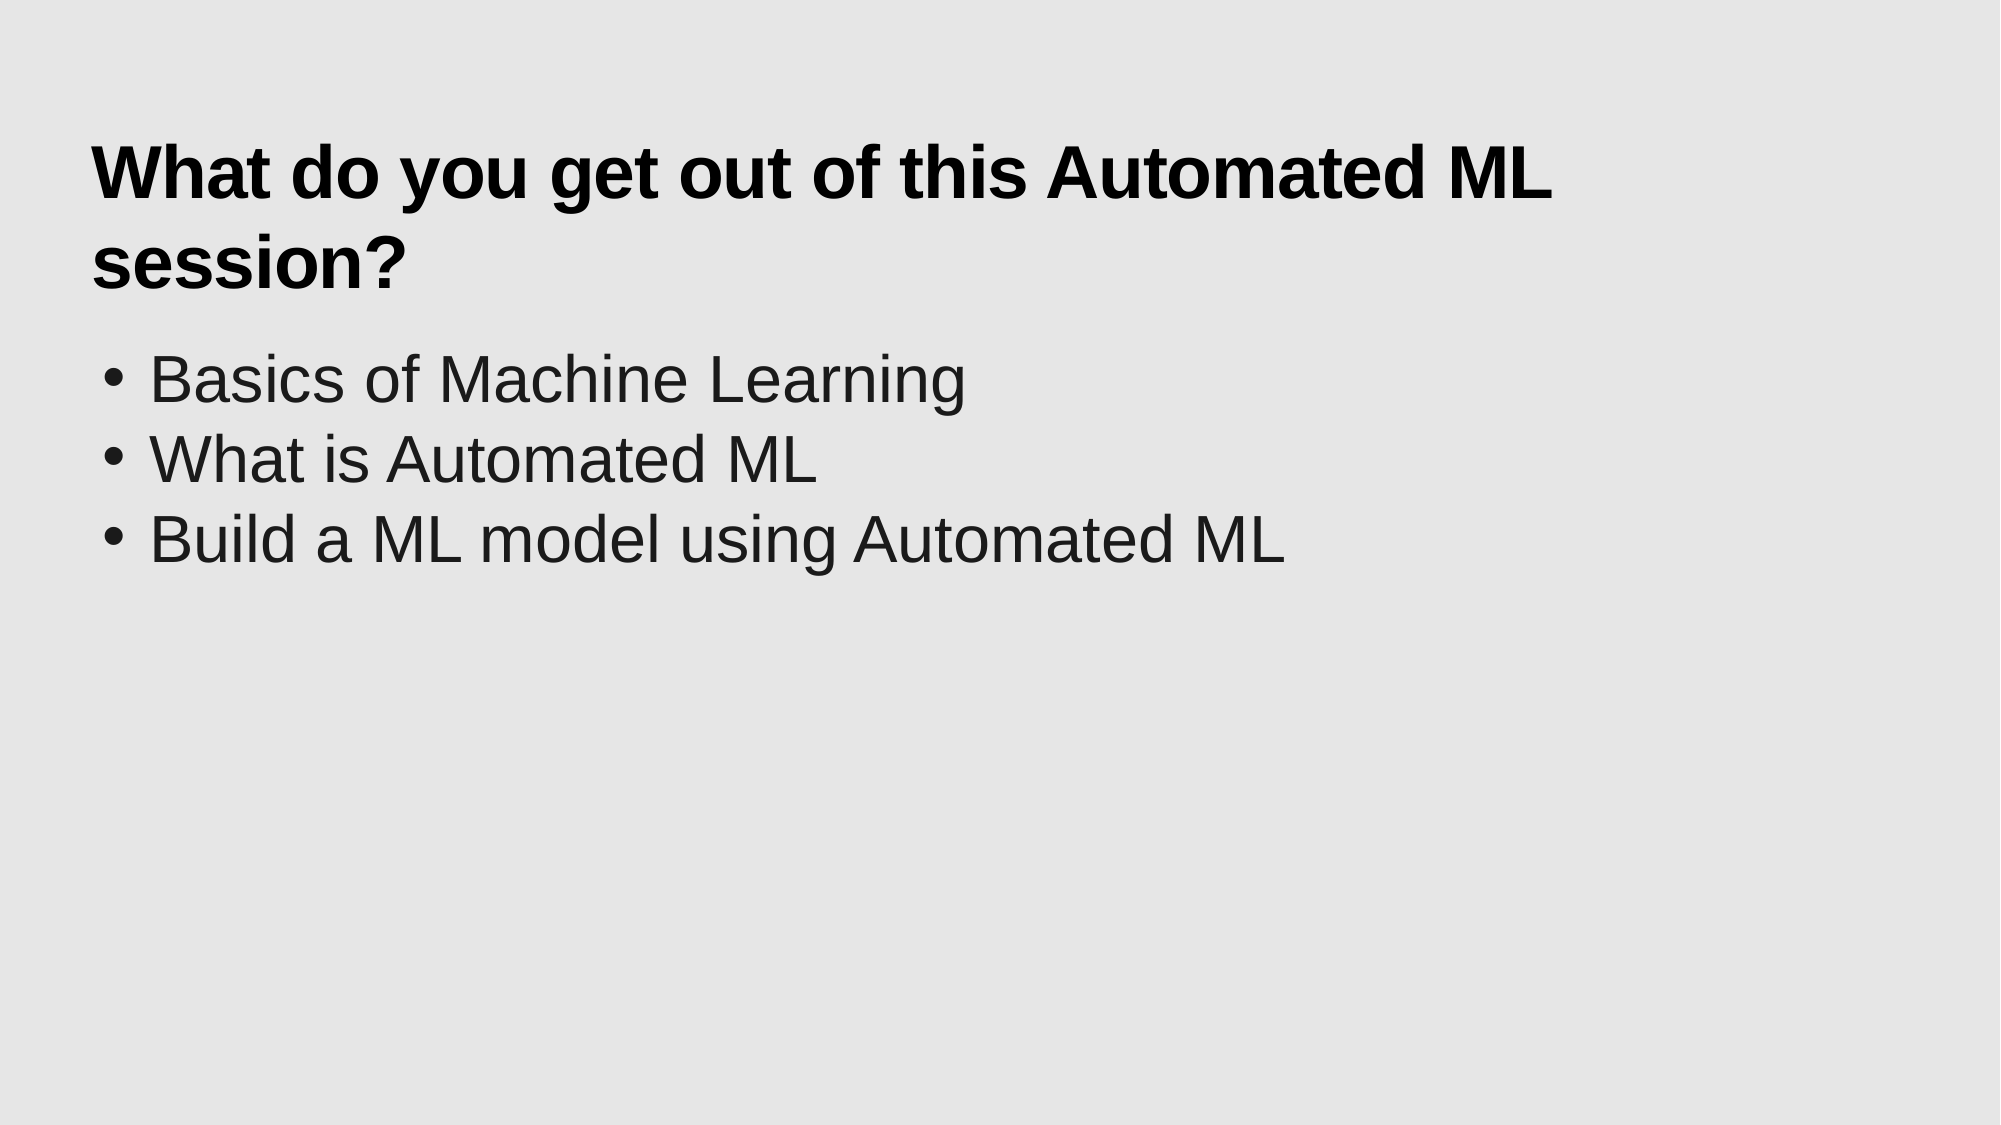

# What do you get out of this Automated ML session?
Basics of Machine Learning
What is Automated ML
Build a ML model using Automated ML